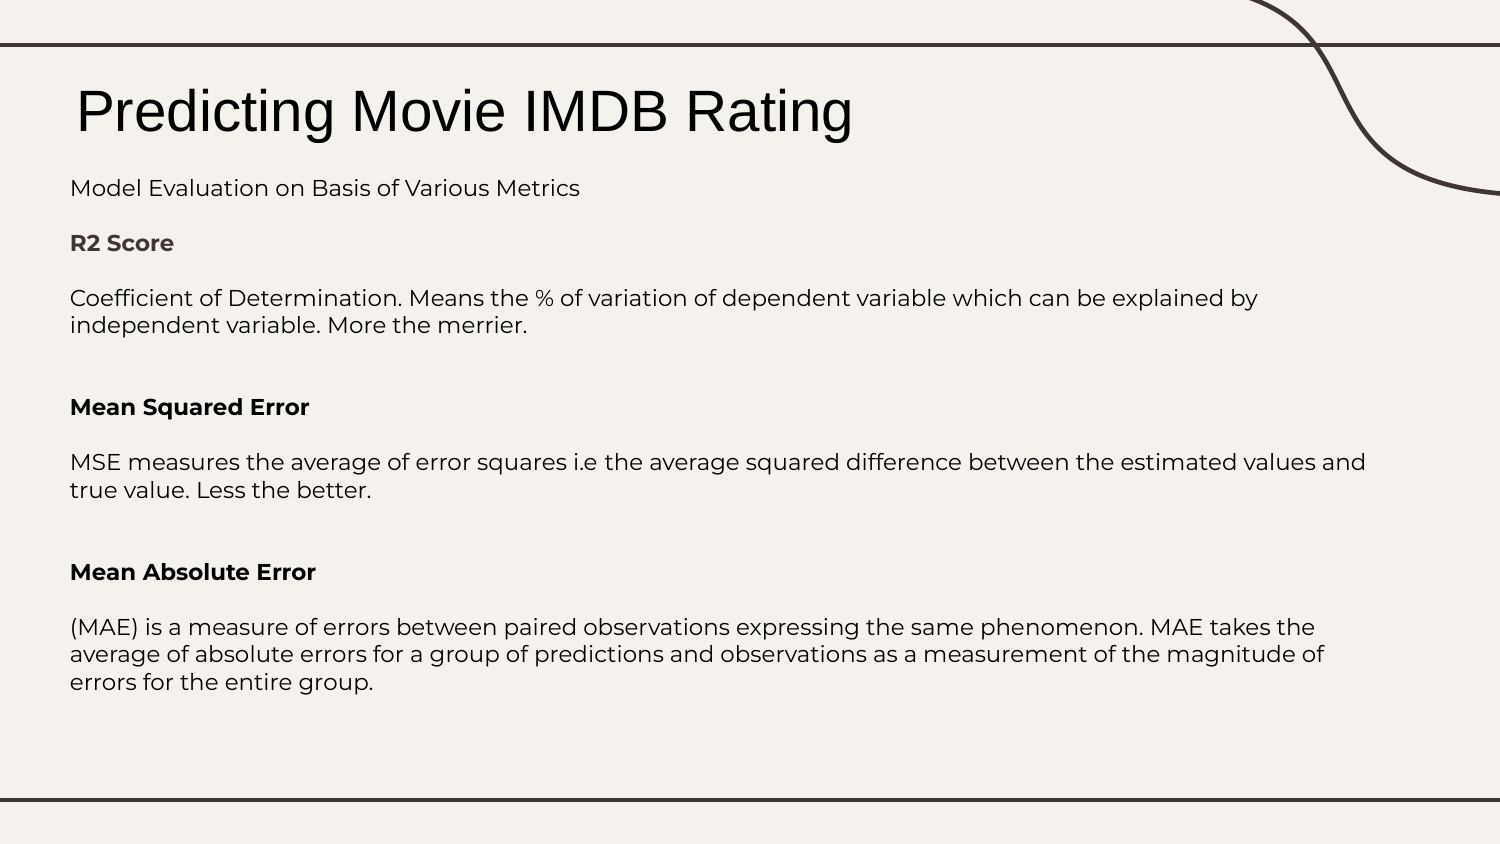

# Predicting Movie IMDB Rating
Model Evaluation on Basis of Various Metrics

R2 Score

Coefficient of Determination. Means the % of variation of dependent variable which can be explained by independent variable. More the merrier.

Mean Squared Error

MSE measures the average of error squares i.e the average squared difference between the estimated values and true value. Less the better.

Mean Absolute Error

(MAE) is a measure of errors between paired observations expressing the same phenomenon. MAE takes the average of absolute errors for a group of predictions and observations as a measurement of the magnitude of errors for the entire group.